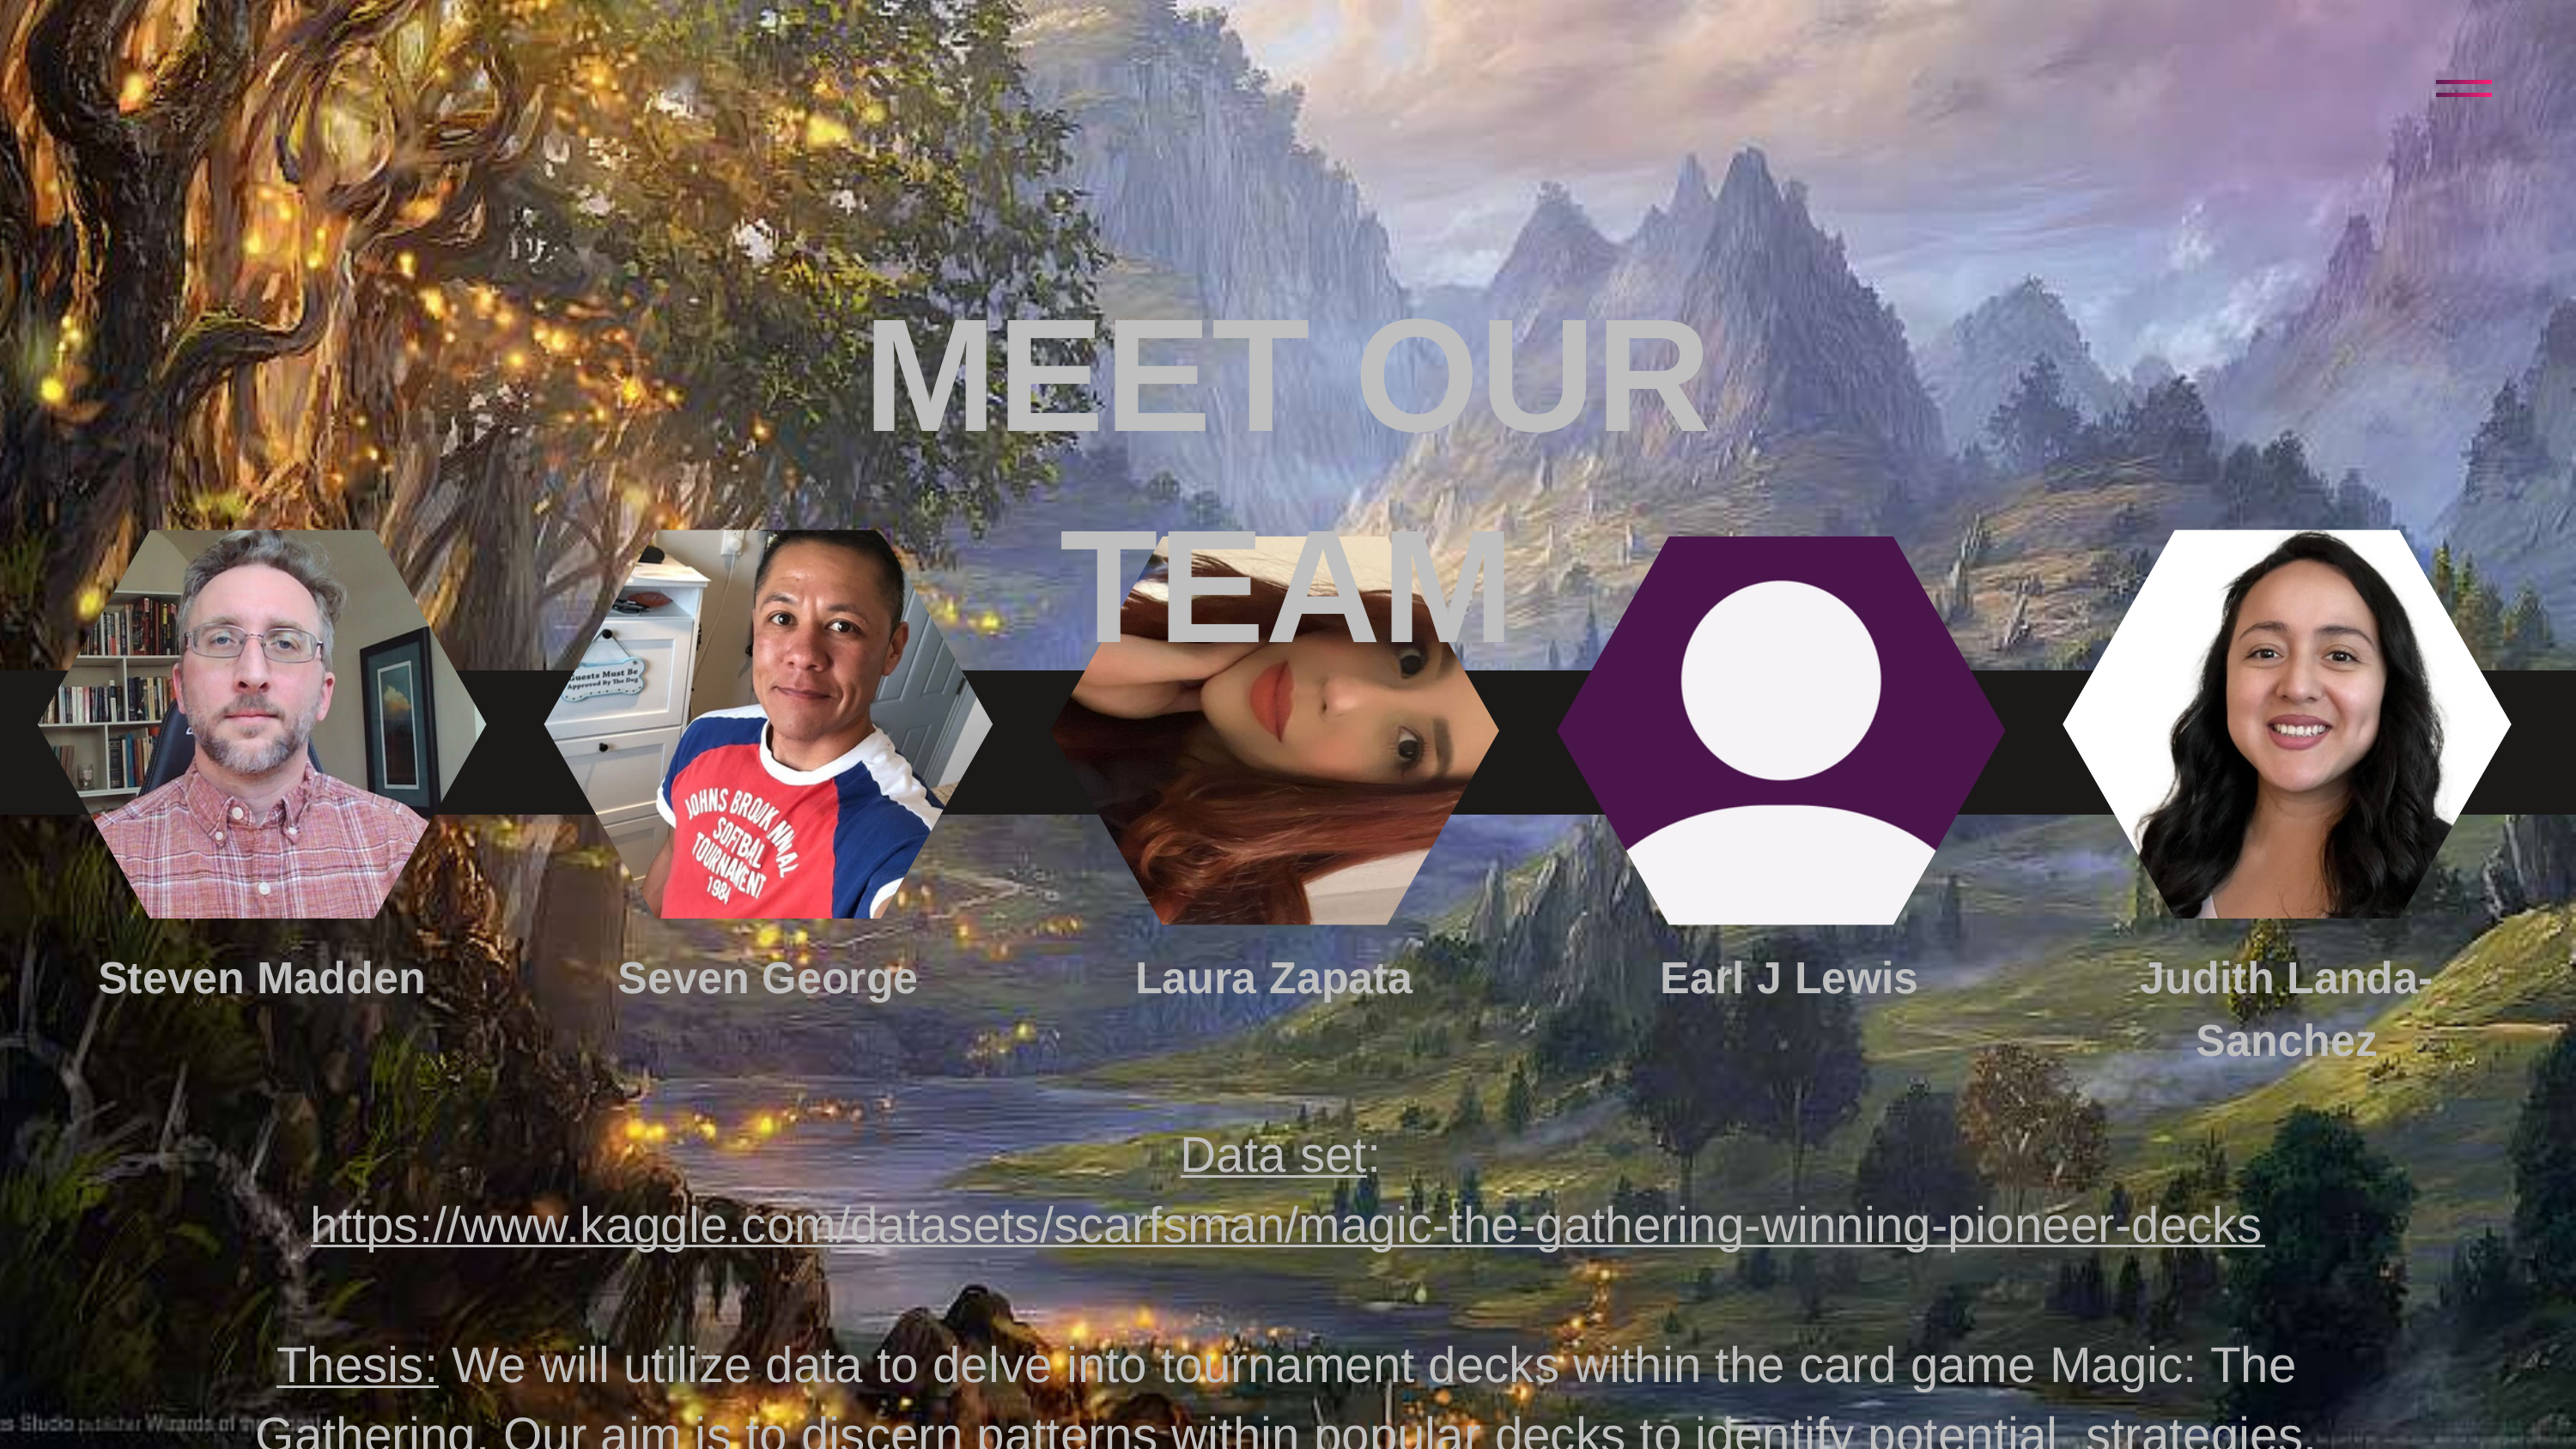

MEET OUR TEAM

Steven Madden
Seven George
Laura Zapata
Earl J Lewis
Judith Landa-Sanchez
Data set: https://www.kaggle.com/datasets/scarfsman/magic-the-gathering-winning-pioneer-decks

Thesis: We will utilize data to delve into tournament decks within the card game Magic: The Gathering. Our aim is to discern patterns within popular decks to identify potential  strategies.